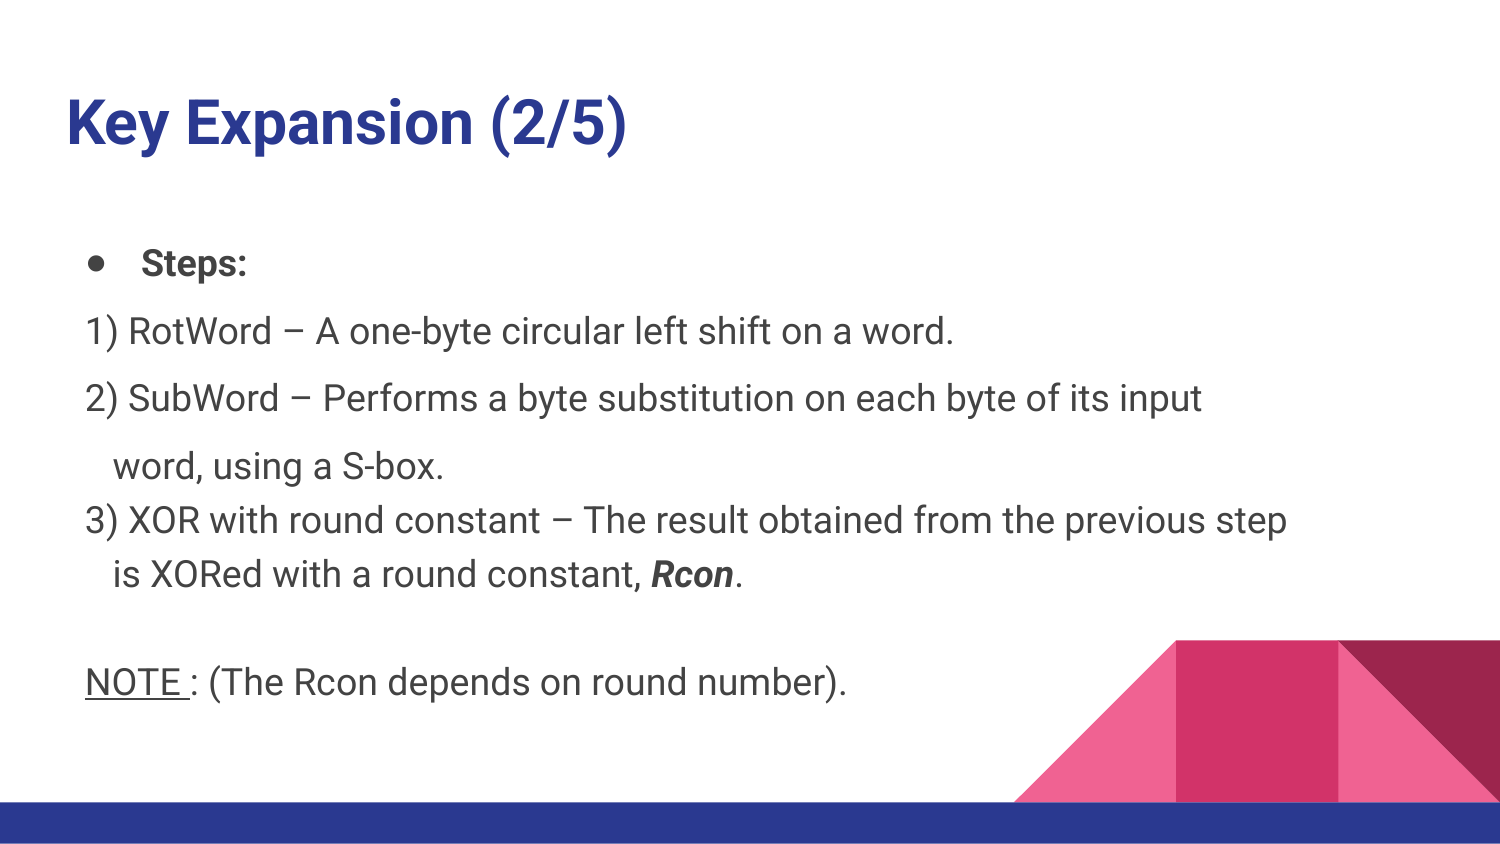

# Key Expansion (2/5)
Steps:
1) RotWord – A one-byte circular left shift on a word.
2) SubWord – Performs a byte substitution on each byte of its input
   word, using a S-box.
3) XOR with round constant – The result obtained from the previous step
   is XORed with a round constant, Rcon.

NOTE : (The Rcon depends on round number).